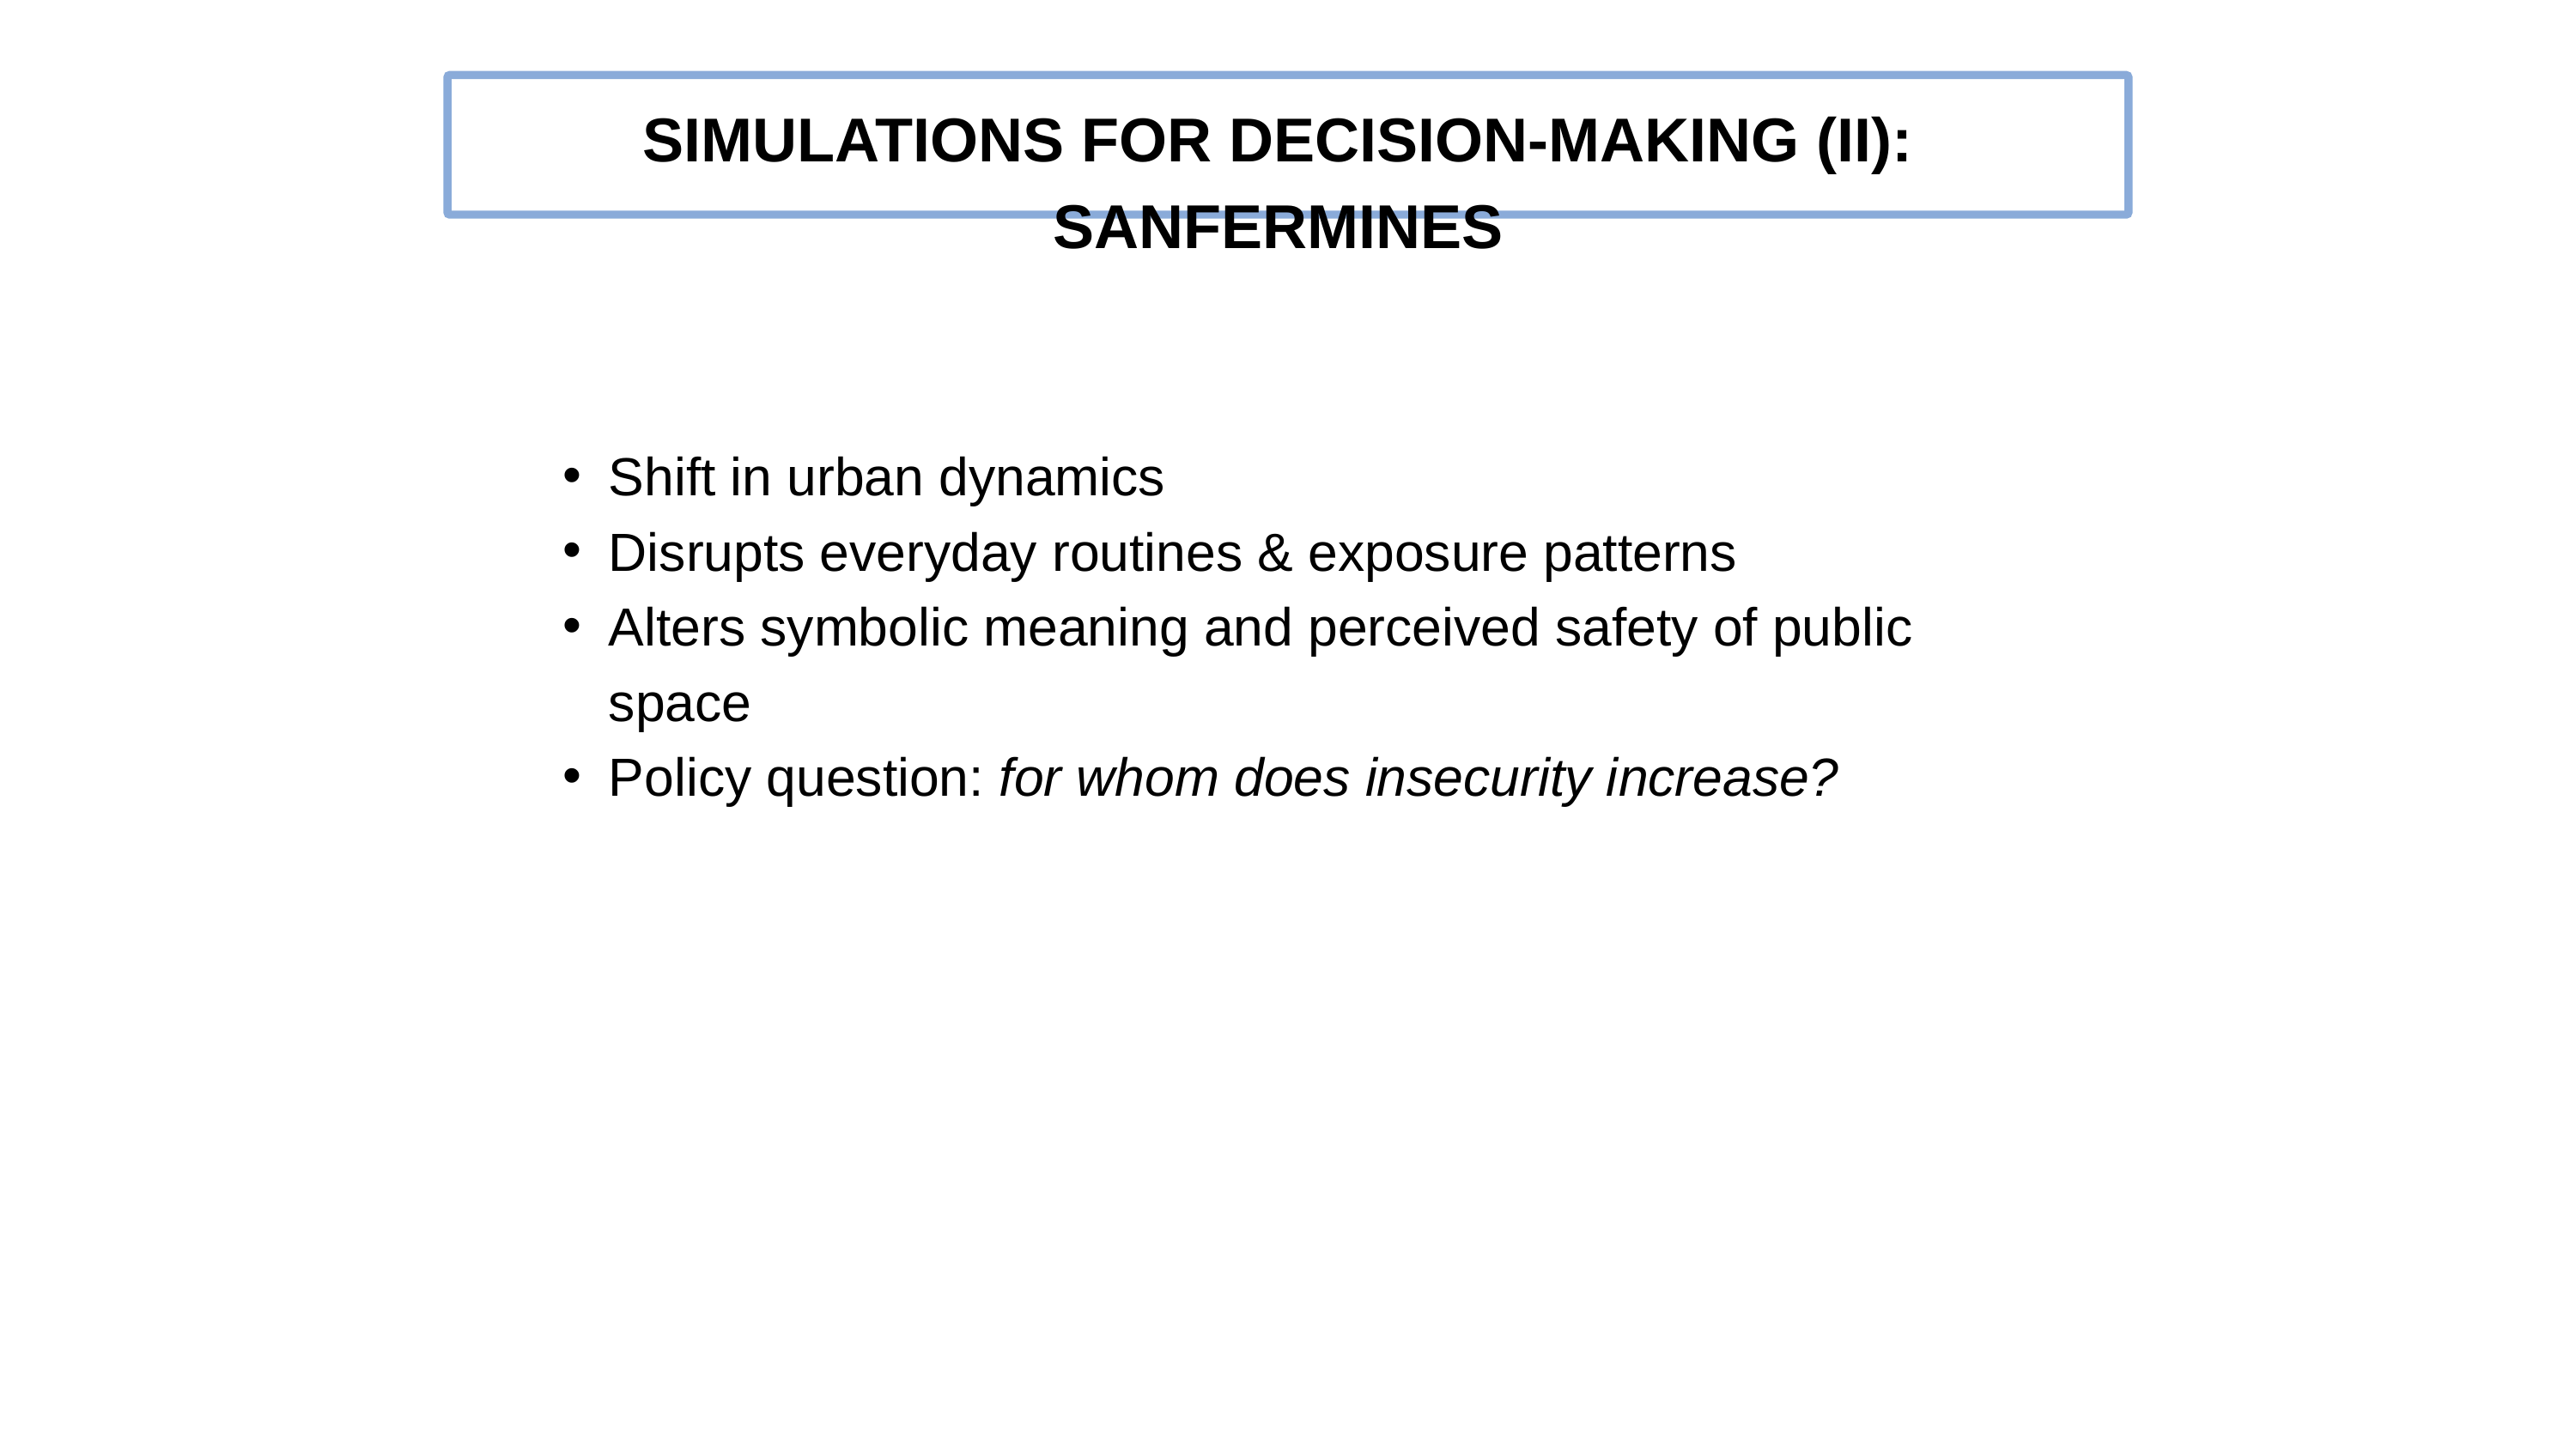

SIMULATIONS FOR DECISION-MAKING (II): SANFERMINES
Shift in urban dynamics
Disrupts everyday routines & exposure patterns
Alters symbolic meaning and perceived safety of public space
Policy question: for whom does insecurity increase?